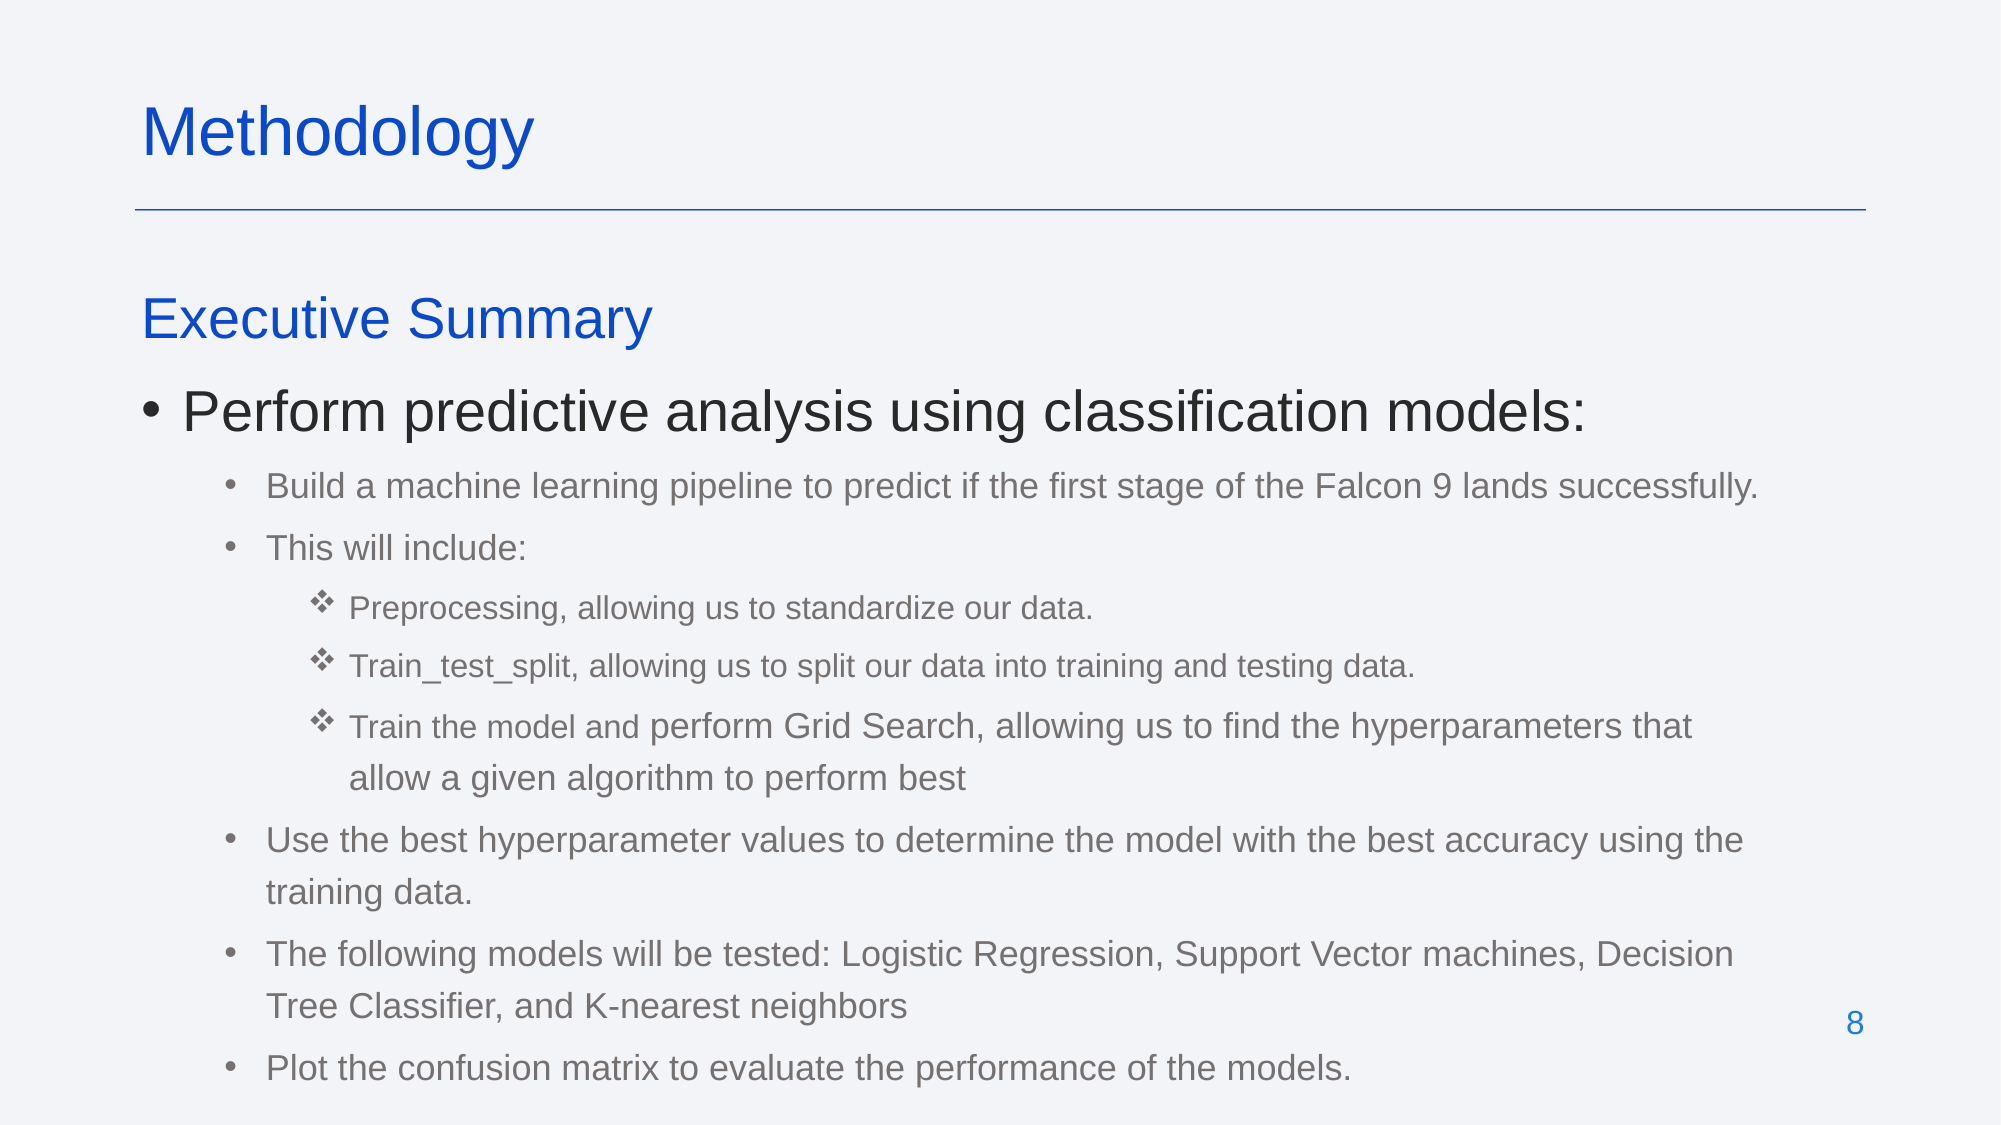

Methodology
Executive Summary
Perform predictive analysis using classification models:
Build a machine learning pipeline to predict if the first stage of the Falcon 9 lands successfully.
This will include:
Preprocessing, allowing us to standardize our data.
Train_test_split, allowing us to split our data into training and testing data.
Train the model and perform Grid Search, allowing us to find the hyperparameters that allow a given algorithm to perform best
Use the best hyperparameter values to determine the model with the best accuracy using the training data.
The following models will be tested: Logistic Regression, Support Vector machines, Decision Tree Classifier, and K-nearest neighbors
Plot the confusion matrix to evaluate the performance of the models.

8